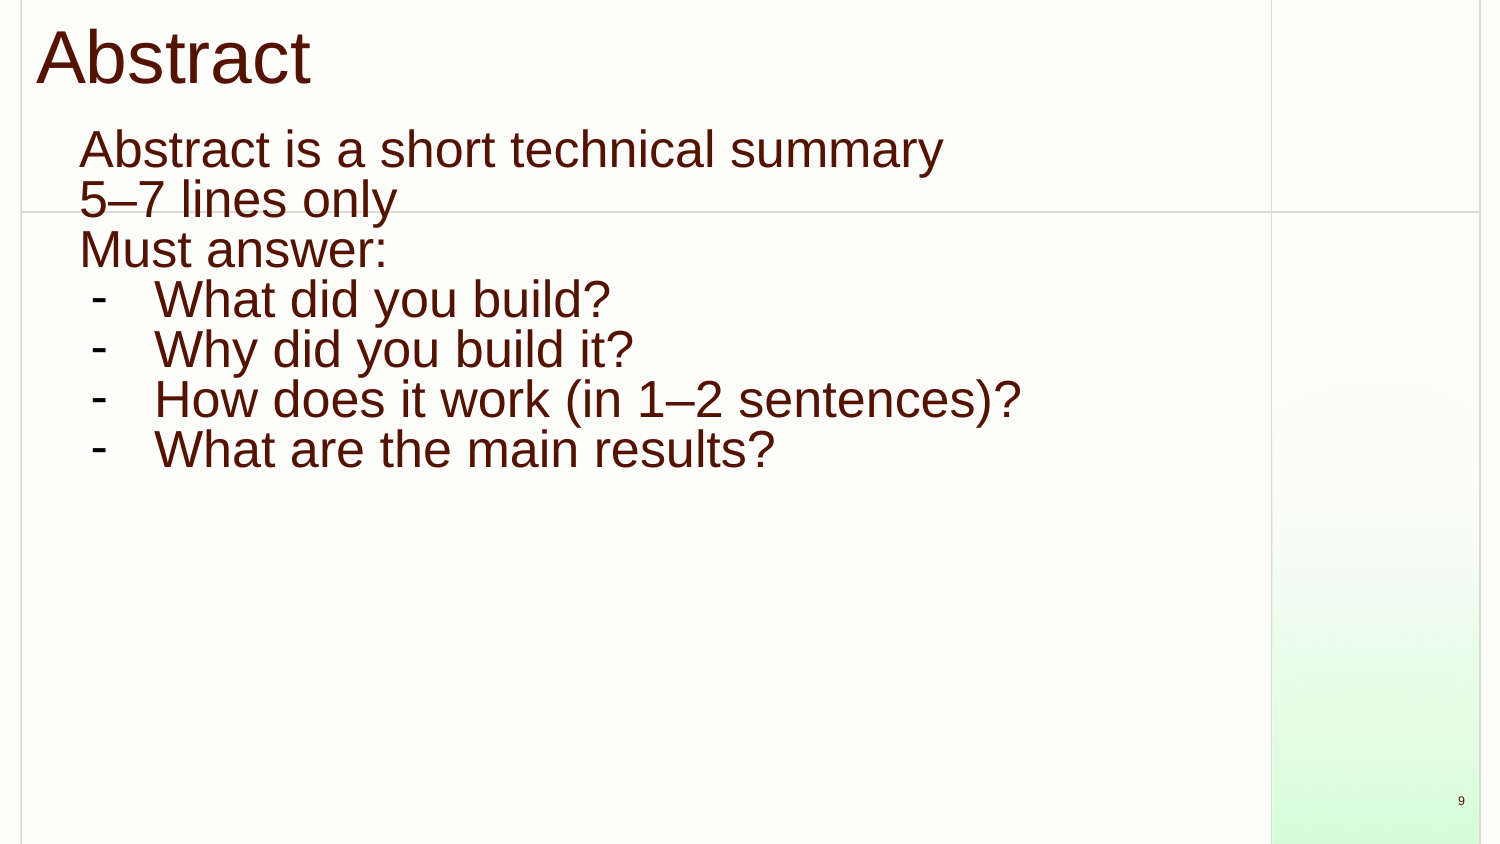

# Abstract
Abstract is a short technical summary
5–7 lines only
Must answer:
What did you build?
Why did you build it?
How does it work (in 1–2 sentences)?
What are the main results?

9